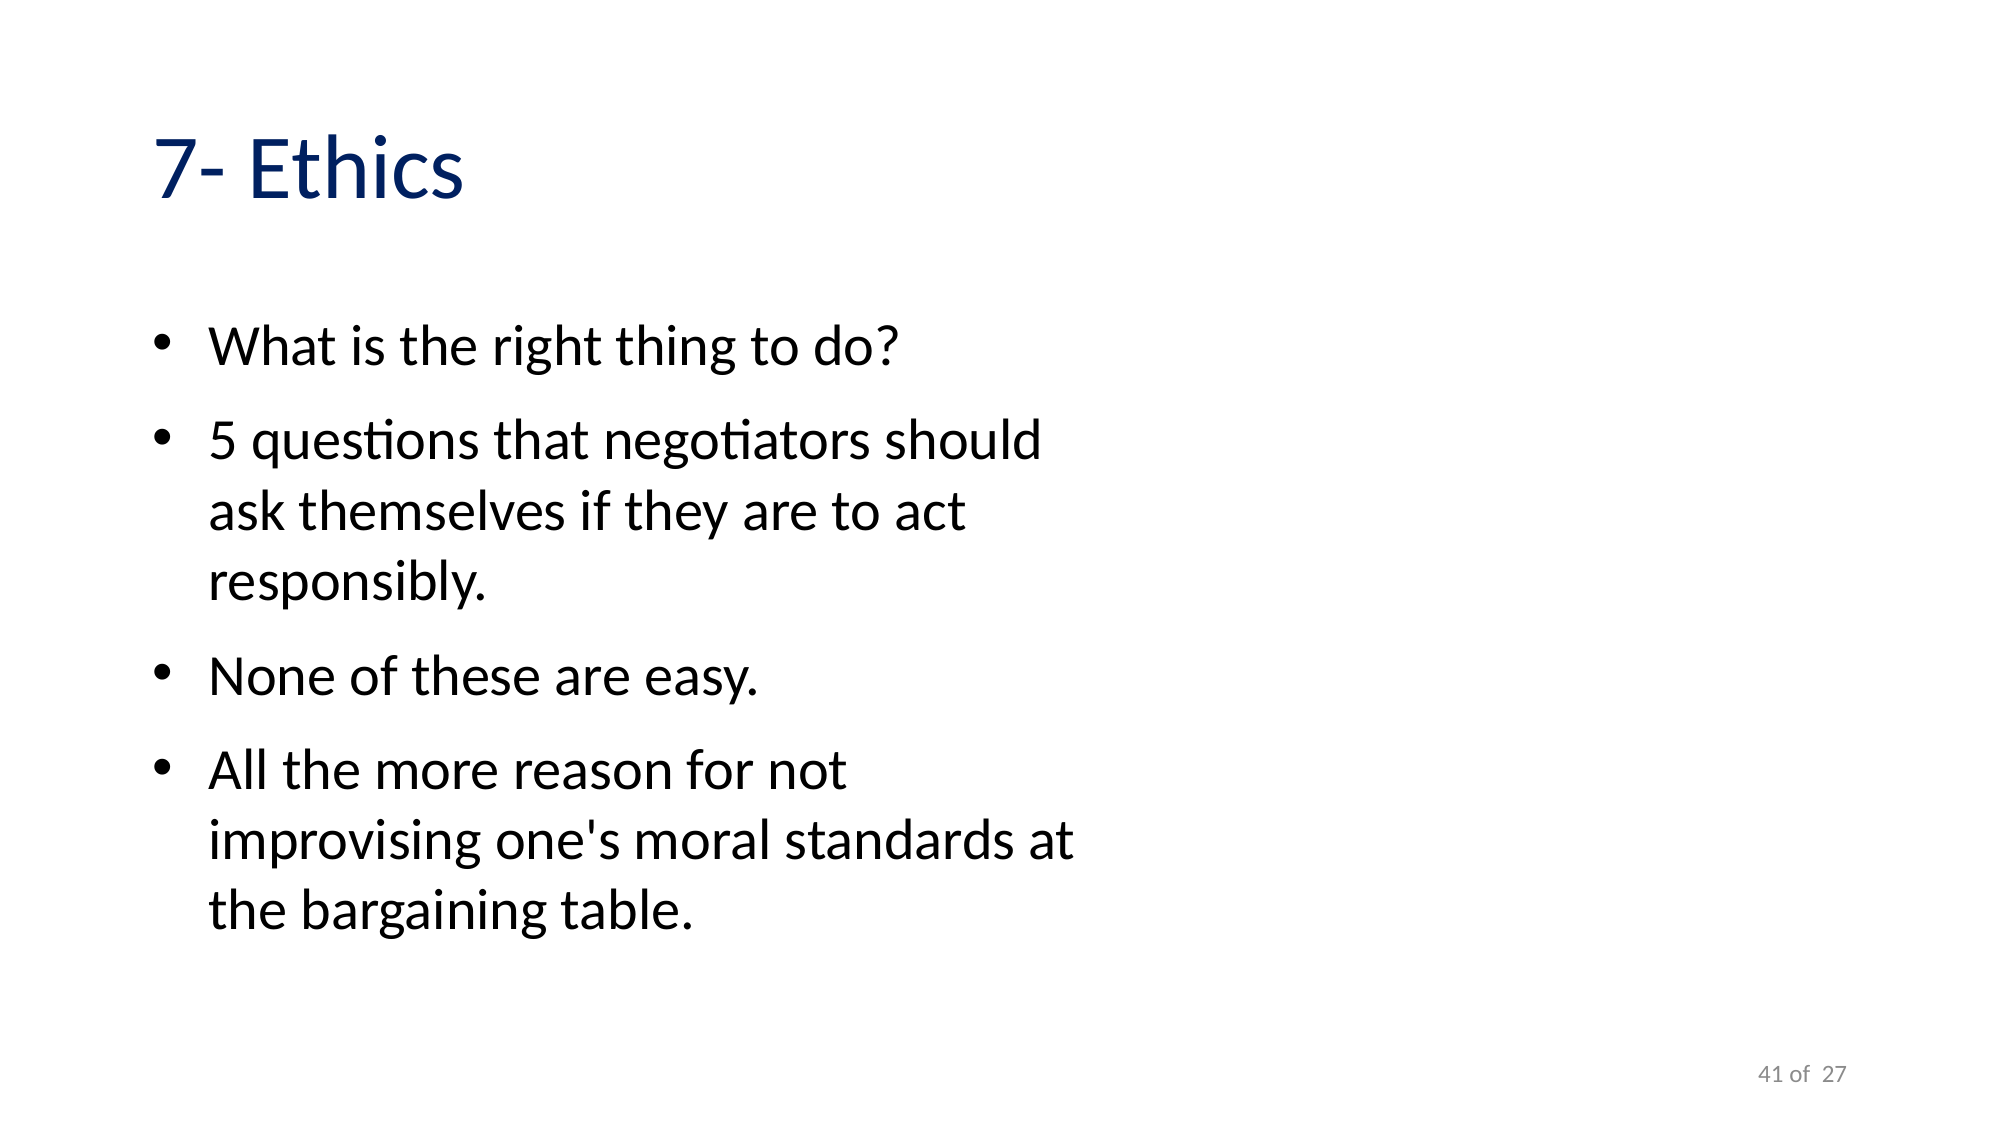

# 7- Ethics
What is the right thing to do?

5 questions that negotiators should ask themselves if they are to act responsibly.

None of these are easy.

All the more reason for not improvising one's moral standards at the bargaining table.

41